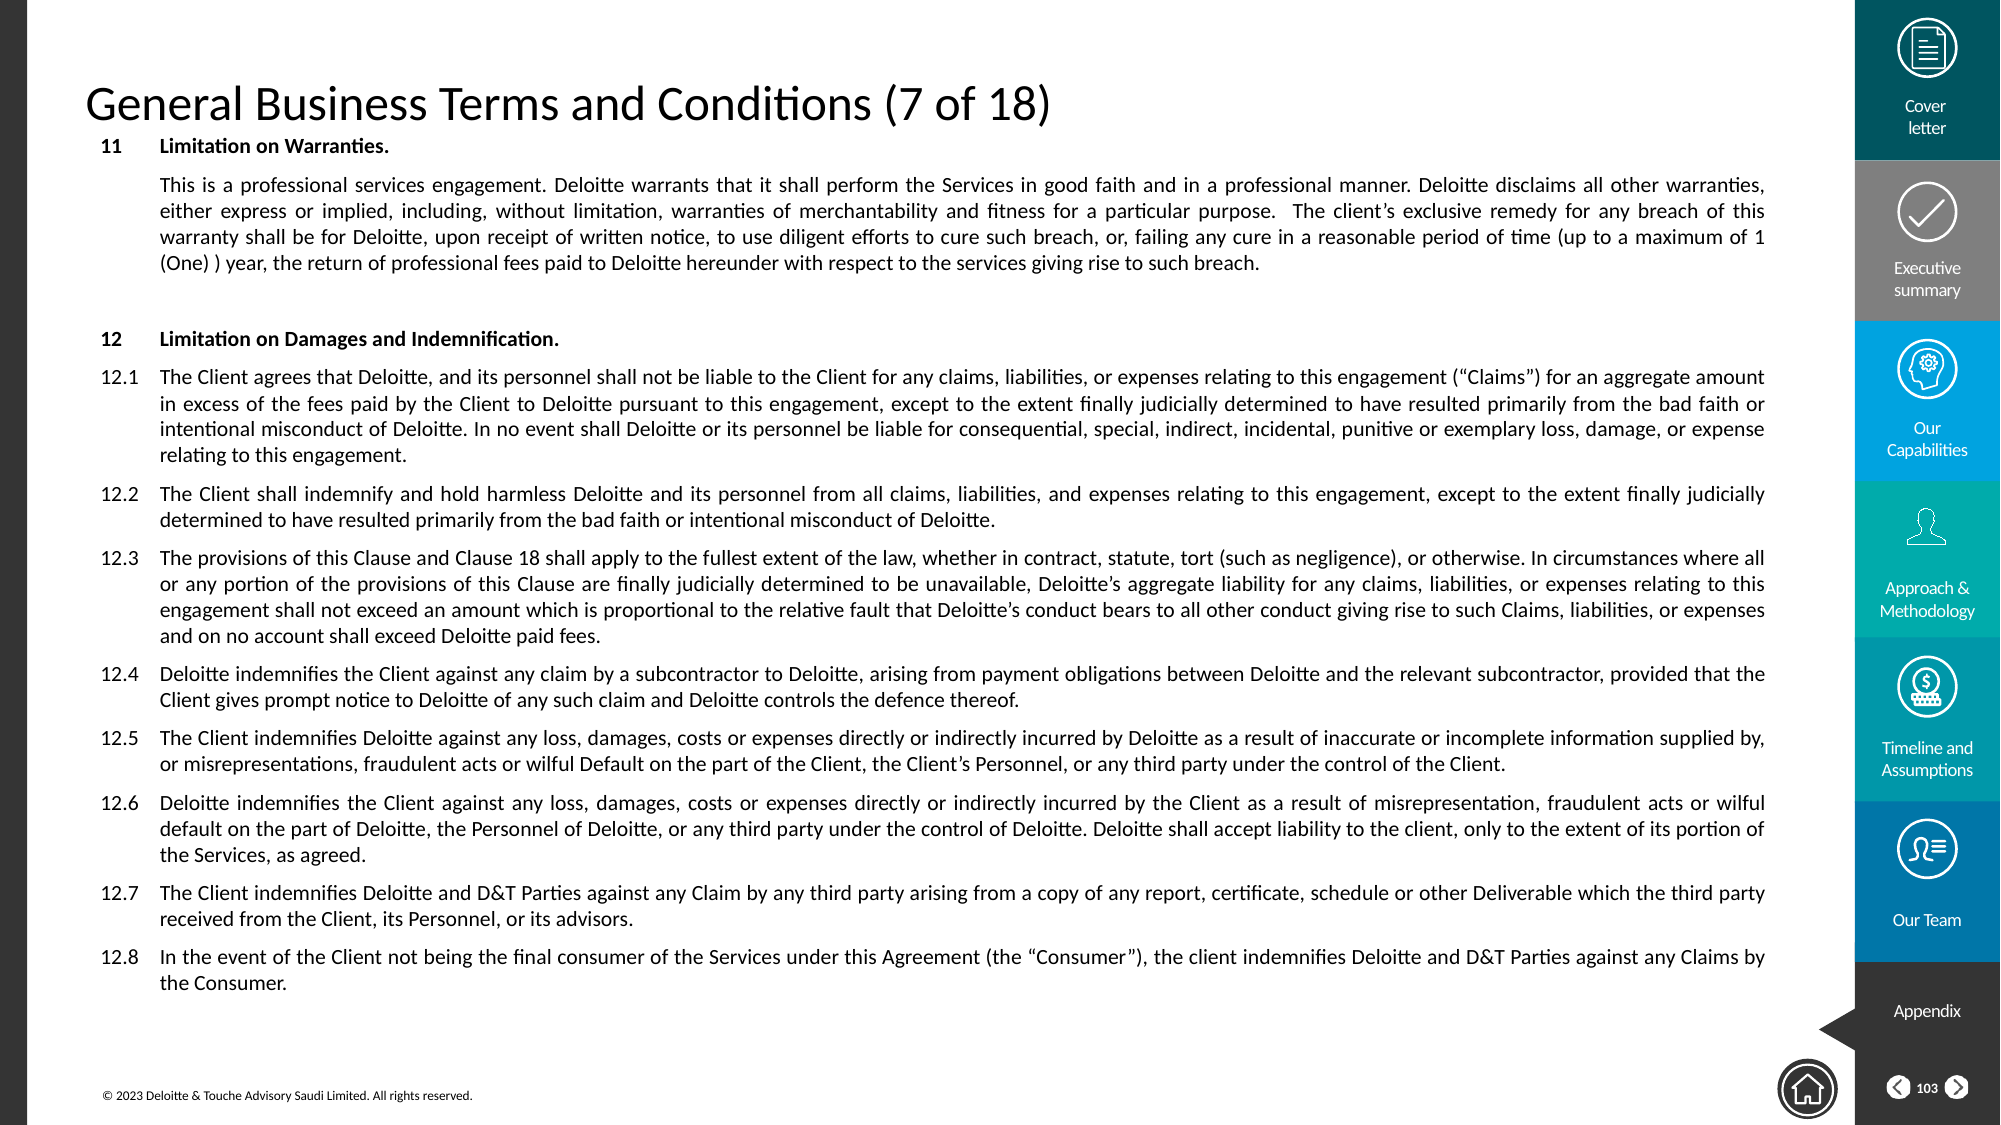

# General Business Terms and Conditions (7 of 18)
11	Limitation on Warranties.
	This is a professional services engagement. Deloitte warrants that it shall perform the Services in good faith and in a professional manner. Deloitte disclaims all other warranties, either express or implied, including, without limitation, warranties of merchantability and fitness for a particular purpose.  The client’s exclusive remedy for any breach of this warranty shall be for Deloitte, upon receipt of written notice, to use diligent efforts to cure such breach, or, failing any cure in a reasonable period of time (up to a maximum of 1 (One) ) year, the return of professional fees paid to Deloitte hereunder with respect to the services giving rise to such breach.

12	Limitation on Damages and Indemnification.
12.1	The Client agrees that Deloitte, and its personnel shall not be liable to the Client for any claims, liabilities, or expenses relating to this engagement (“Claims”) for an aggregate amount in excess of the fees paid by the Client to Deloitte pursuant to this engagement, except to the extent finally judicially determined to have resulted primarily from the bad faith or intentional misconduct of Deloitte. In no event shall Deloitte or its personnel be liable for consequential, special, indirect, incidental, punitive or exemplary loss, damage, or expense relating to this engagement.
12.2	The Client shall indemnify and hold harmless Deloitte and its personnel from all claims, liabilities, and expenses relating to this engagement, except to the extent finally judicially determined to have resulted primarily from the bad faith or intentional misconduct of Deloitte.
12.3	The provisions of this Clause and Clause 18 shall apply to the fullest extent of the law, whether in contract, statute, tort (such as negligence), or otherwise. In circumstances where all or any portion of the provisions of this Clause are finally judicially determined to be unavailable, Deloitte’s aggregate liability for any claims, liabilities, or expenses relating to this engagement shall not exceed an amount which is proportional to the relative fault that Deloitte’s conduct bears to all other conduct giving rise to such Claims, liabilities, or expenses and on no account shall exceed Deloitte paid fees.
12.4	Deloitte indemnifies the Client against any claim by a subcontractor to Deloitte, arising from payment obligations between Deloitte and the relevant subcontractor, provided that the Client gives prompt notice to Deloitte of any such claim and Deloitte controls the defence thereof.
12.5	The Client indemnifies Deloitte against any loss, damages, costs or expenses directly or indirectly incurred by Deloitte as a result of inaccurate or incomplete information supplied by, or misrepresentations, fraudulent acts or wilful Default on the part of the Client, the Client’s Personnel, or any third party under the control of the Client.
12.6	Deloitte indemnifies the Client against any loss, damages, costs or expenses directly or indirectly incurred by the Client as a result of misrepresentation, fraudulent acts or wilful default on the part of Deloitte, the Personnel of Deloitte, or any third party under the control of Deloitte. Deloitte shall accept liability to the client, only to the extent of its portion of the Services, as agreed.
12.7	The Client indemnifies Deloitte and D&T Parties against any Claim by any third party arising from a copy of any report, certificate, schedule or other Deliverable which the third party received from the Client, its Personnel, or its advisors.
12.8	In the event of the Client not being the final consumer of the Services under this Agreement (the “Consumer”), the client indemnifies Deloitte and D&T Parties against any Claims by the Consumer.